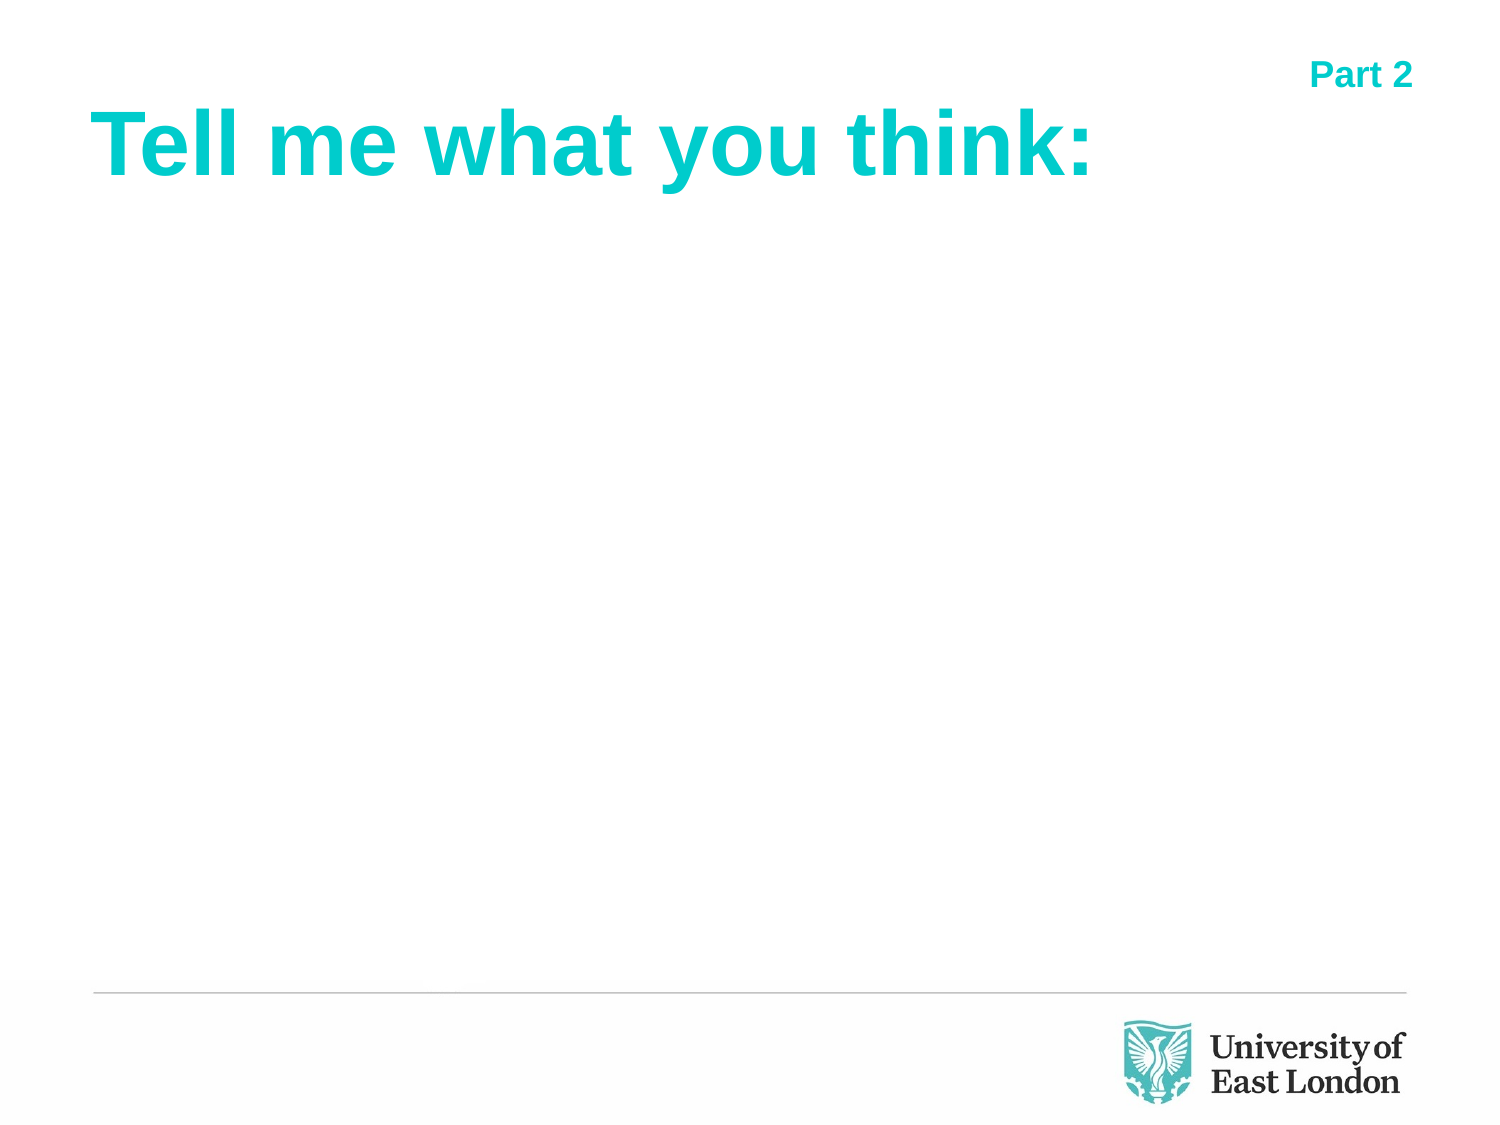

2.Difficulties working in a group
Part 2
# Tell me what you think: